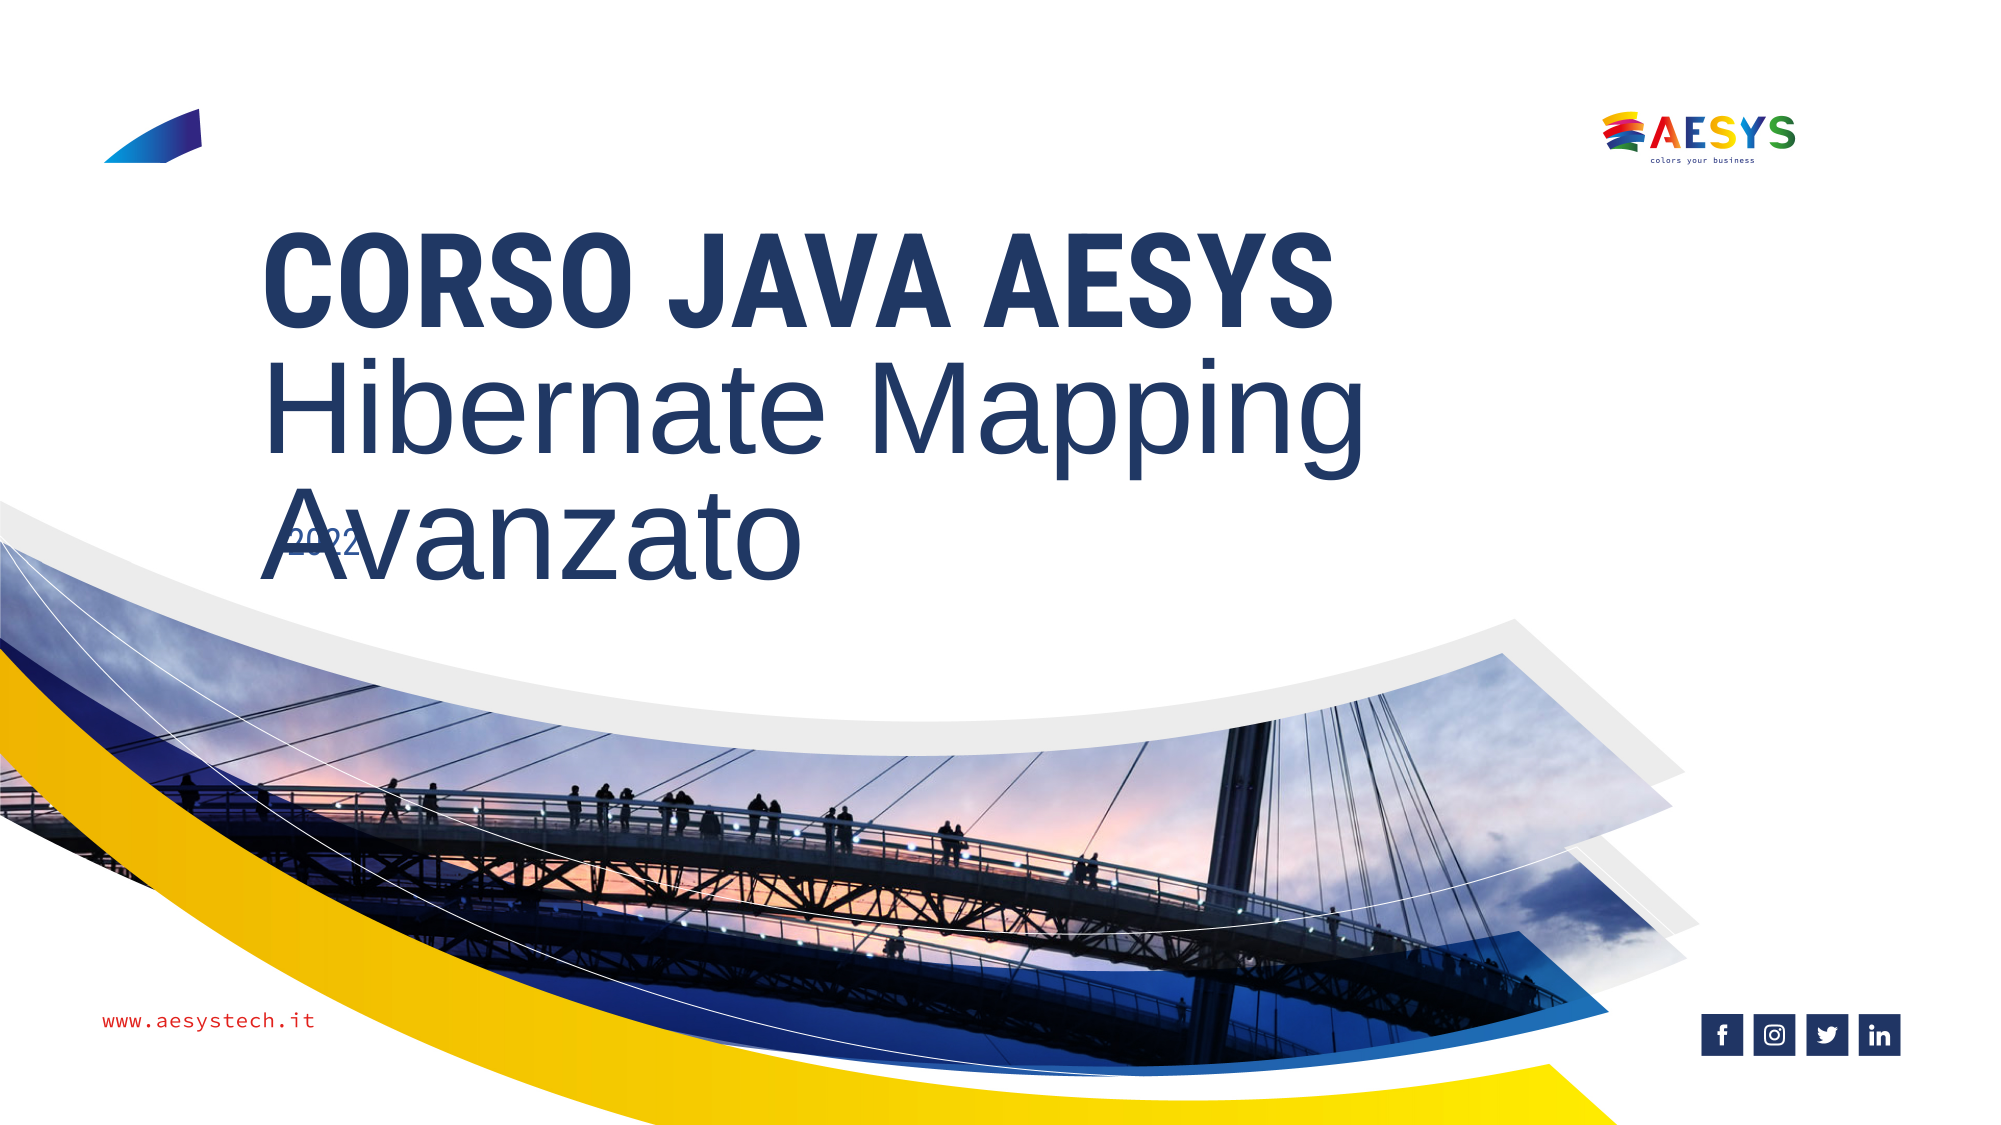

CORSO JAVA AESYS
Hibernate Mapping Avanzato
2022